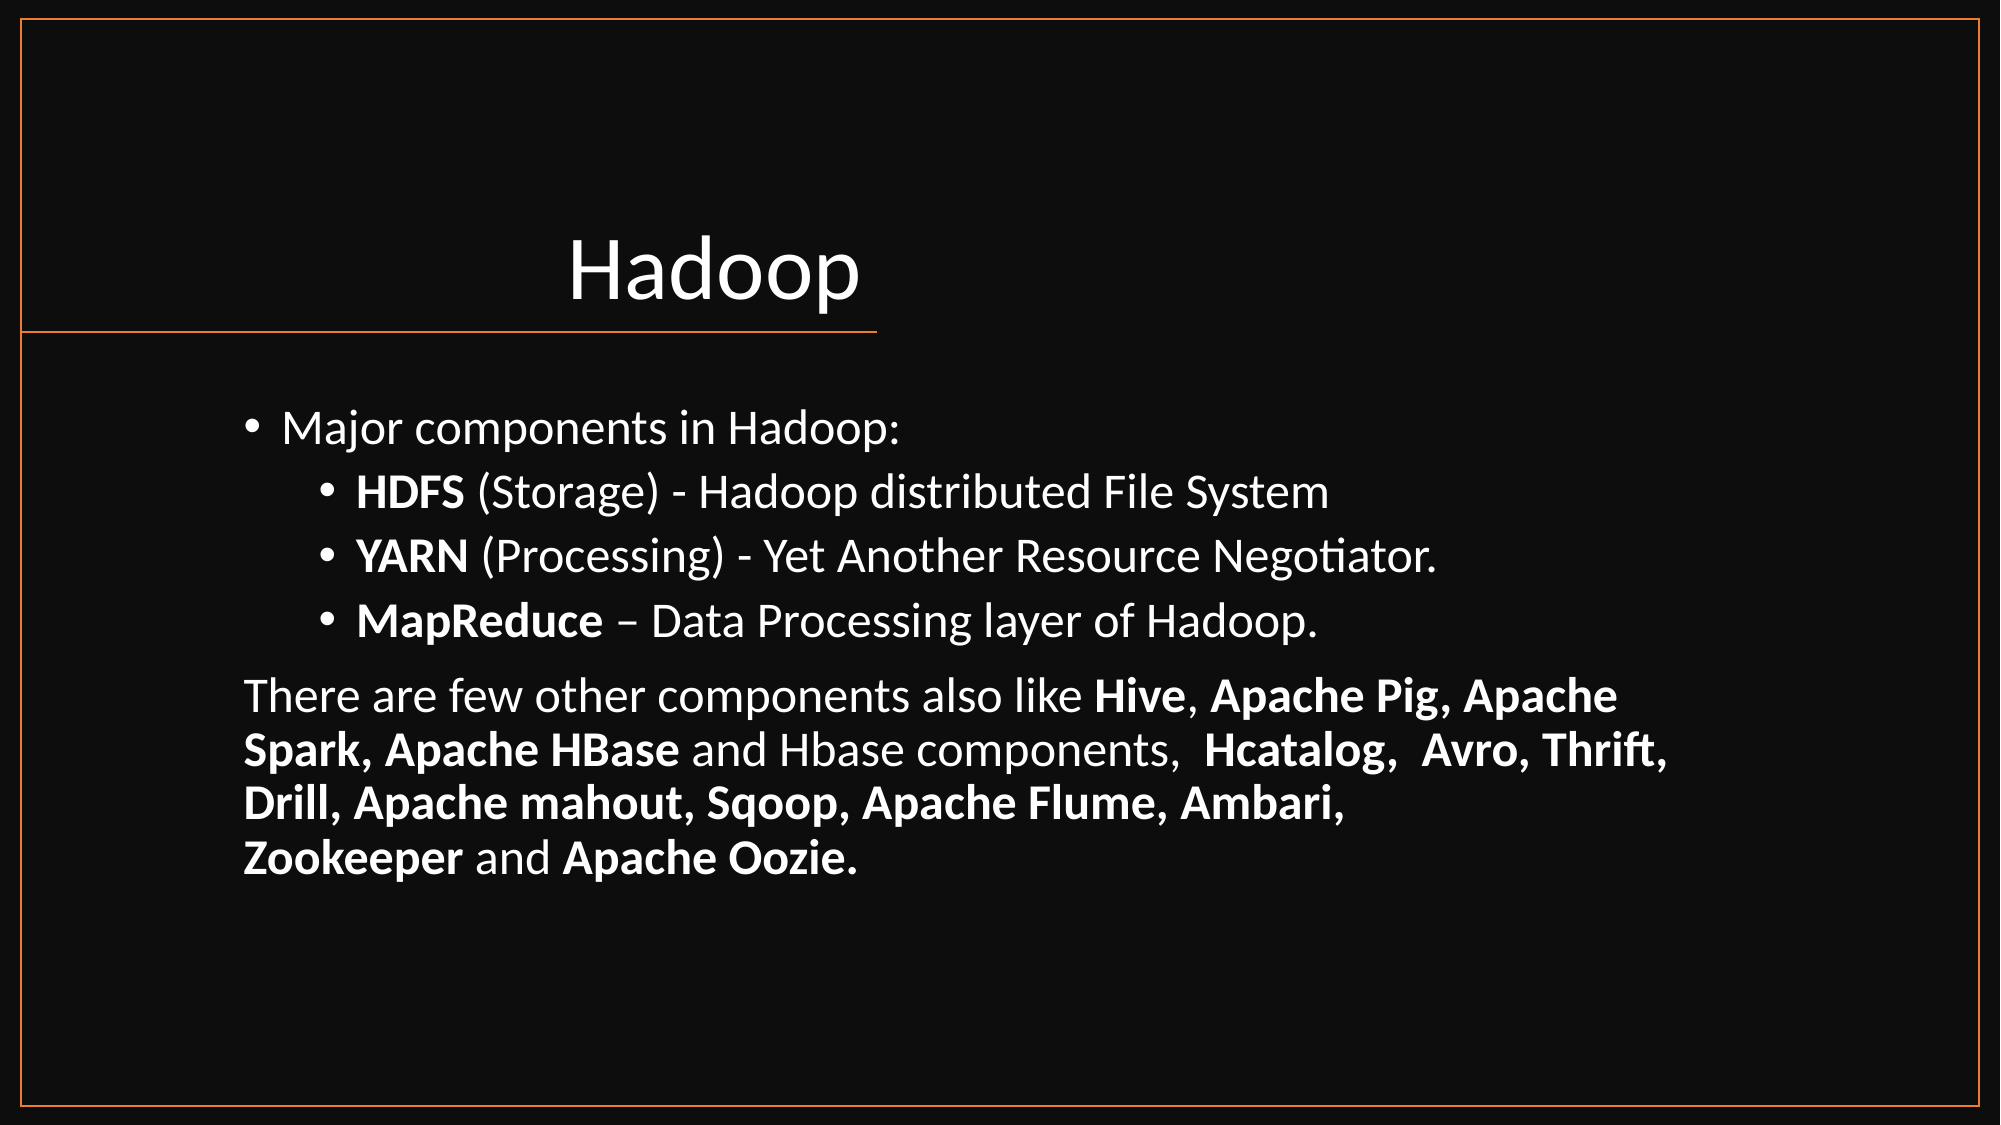

# Hadoop
Major components in Hadoop:
HDFS (Storage) - Hadoop distributed File System
YARN (Processing) - Yet Another Resource Negotiator.
MapReduce – Data Processing layer of Hadoop.
There are few other components also like Hive, Apache Pig, Apache Spark, Apache HBase and Hbase components,  Hcatalog,  Avro, Thrift, Drill, Apache mahout, Sqoop, Apache Flume, Ambari, Zookeeper and Apache Oozie.